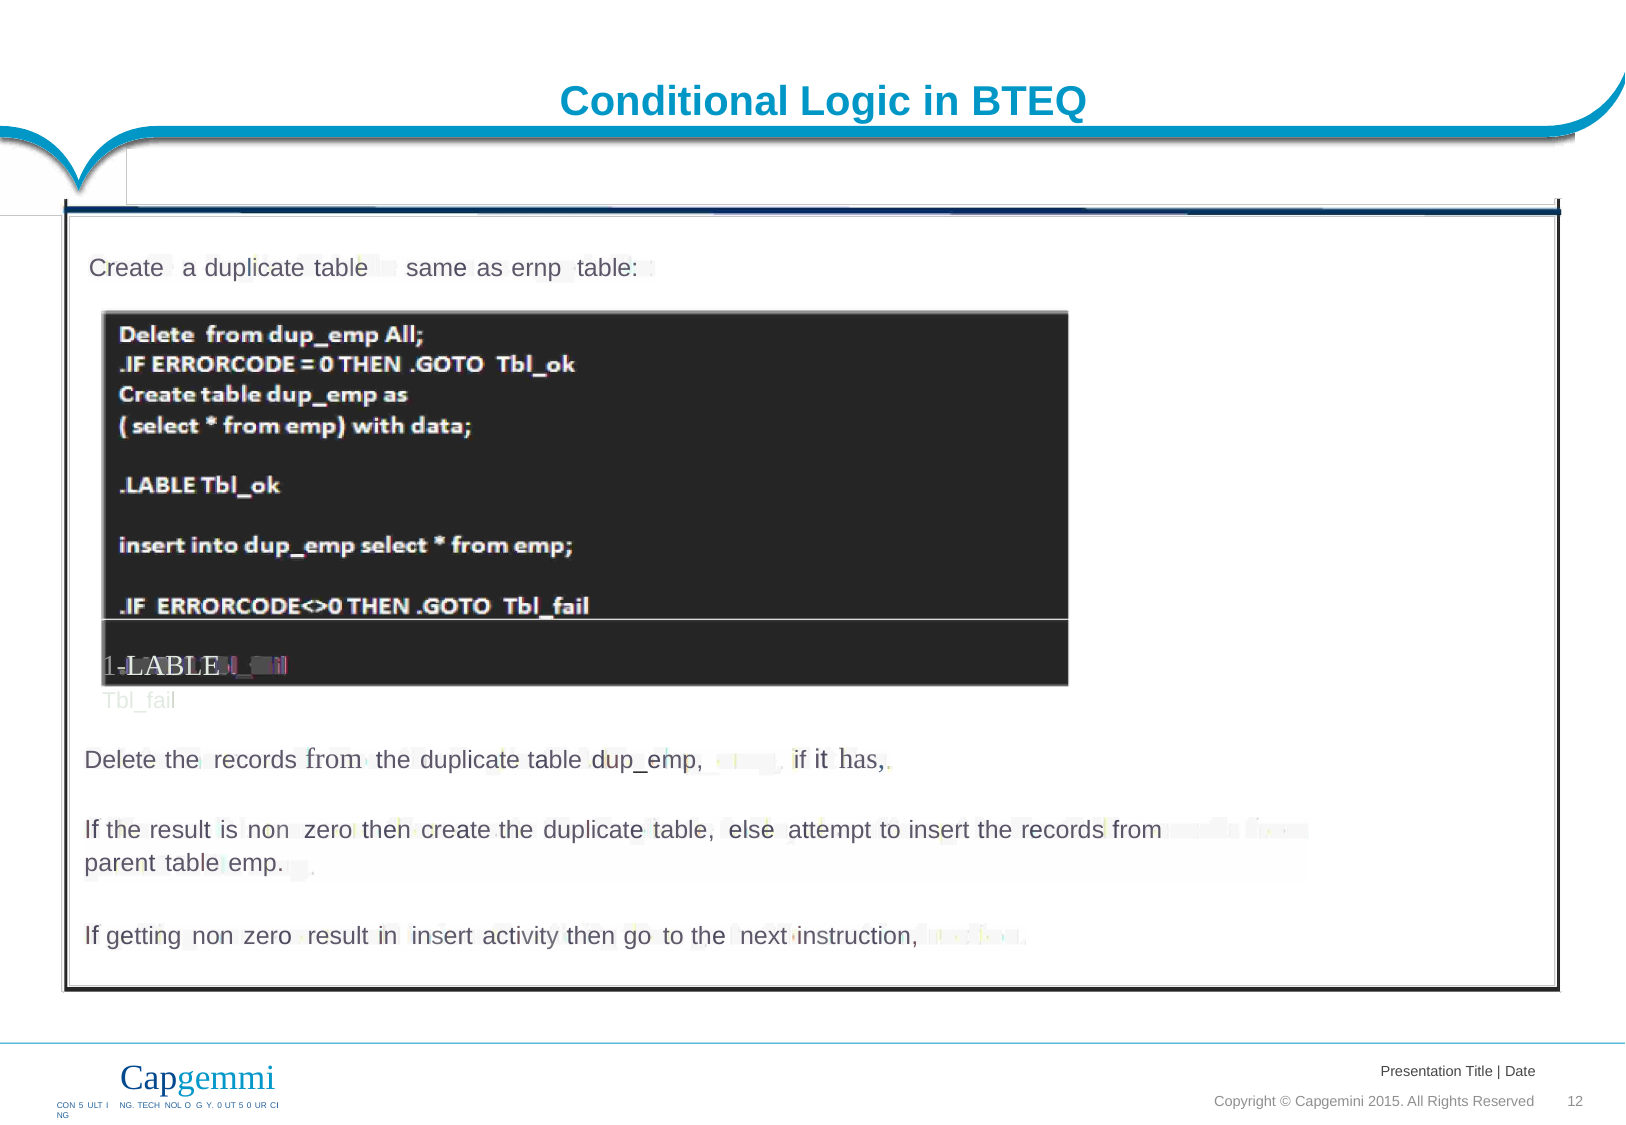

Conditional
Logic
in
BTEQ

Create
a duplicate table
same as ernp  table:

1-LABLE Tbl_fail
Delete the  records from the duplicate table dup_emp,
if it has,

If the result is non  zero then create the duplicate table,  else attempt to insert the records from
parent table emp.

If getting non zero  result in  insert activity then go to the  next instruction,

Capgemmi
CON 5  ULT I     NG. TECH  NOL O  G Y. 0 UT 5 0 UR CI  NG

Presentation Title | Date
Copyright © Capgemini 2015. All Rights Reserved        12